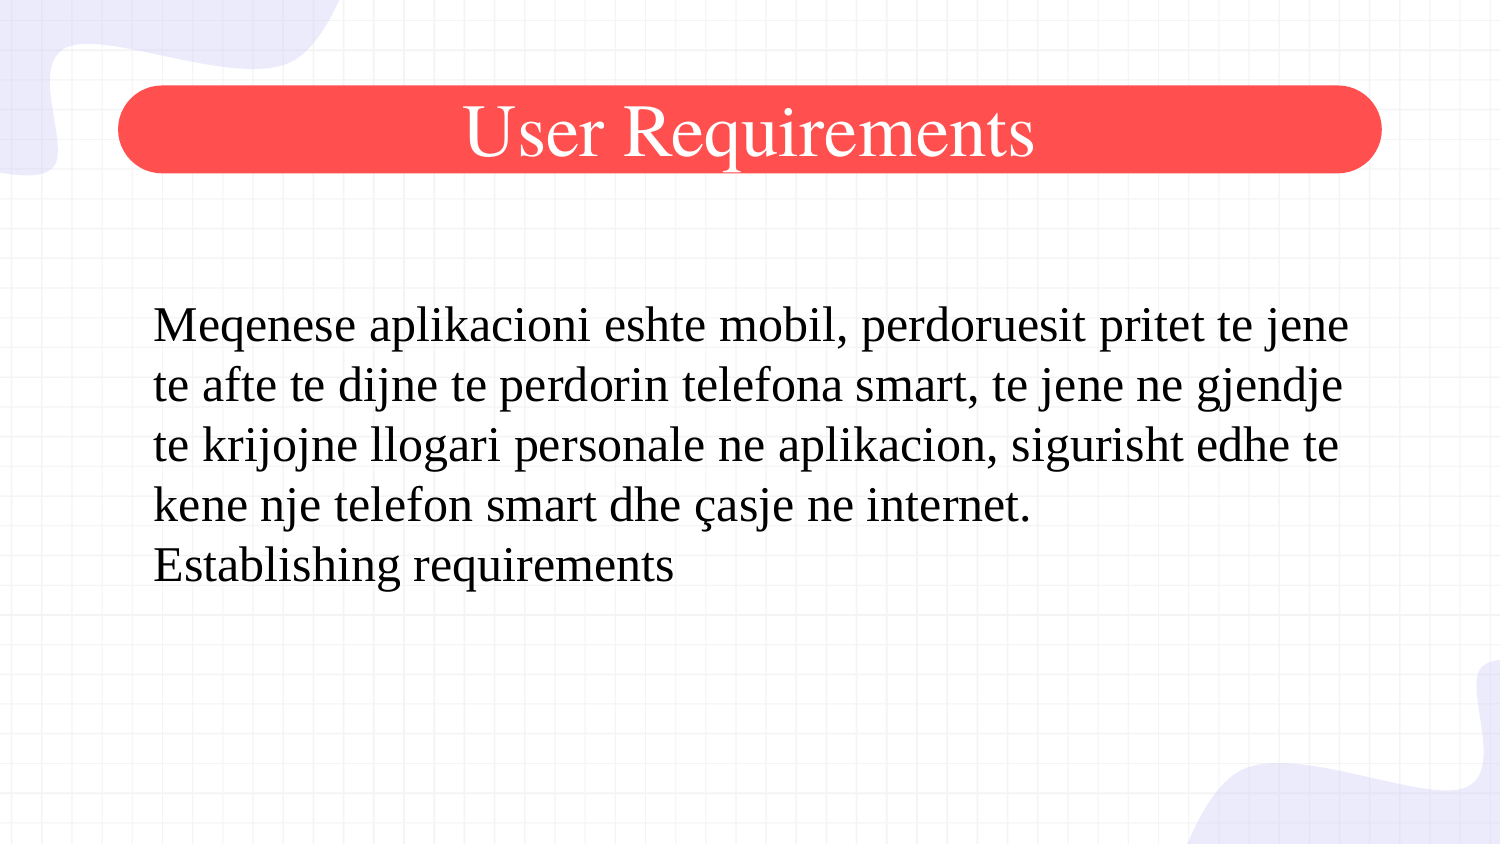

# User Requirements
Meqenese aplikacioni eshte mobil, perdoruesit pritet te jene te afte te dijne te perdorin telefona smart, te jene ne gjendje te krijojne llogari personale ne aplikacion, sigurisht edhe te kene nje telefon smart dhe çasje ne internet.
Establishing requirements